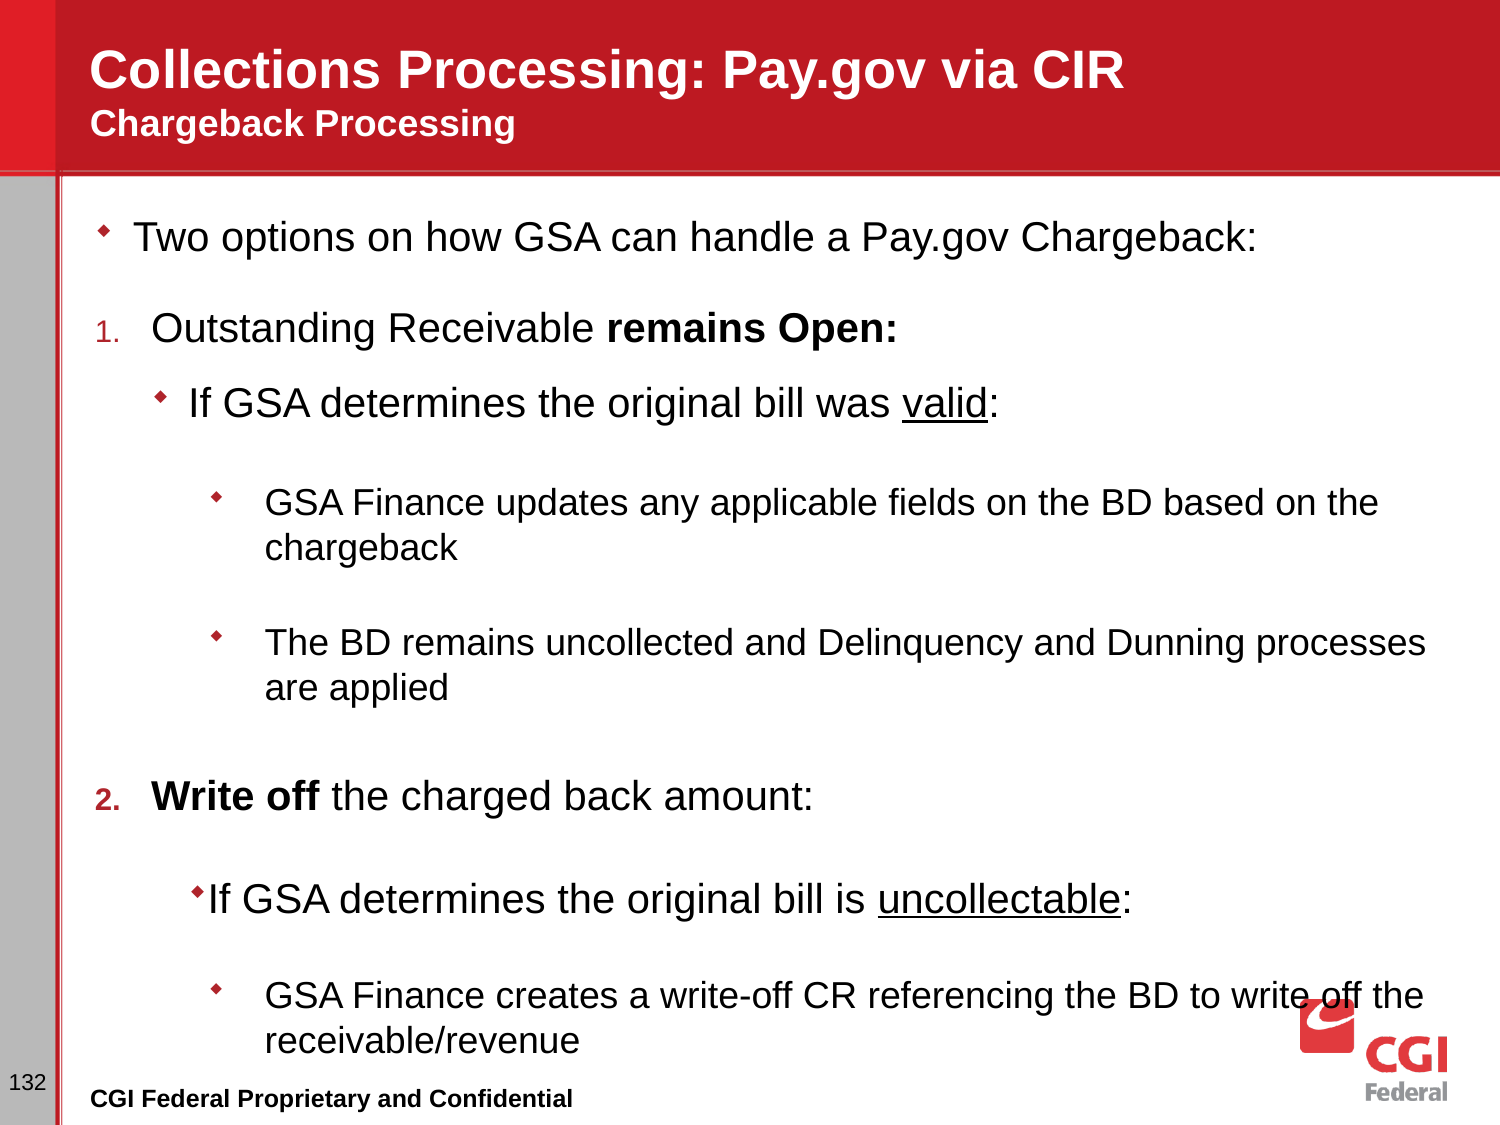

# Collections Processing: Pay.gov via CIR Chargeback Processing
Two options on how GSA can handle a Pay.gov Chargeback:

Outstanding Receivable remains Open:

If GSA determines the original bill was valid:

GSA Finance updates any applicable fields on the BD based on the chargeback

The BD remains uncollected and Delinquency and Dunning processes are applied

Write off the charged back amount:

If GSA determines the original bill is uncollectable:

GSA Finance creates a write-off CR referencing the BD to write off the receivable/revenue
132
CGI Federal Proprietary and Confidential